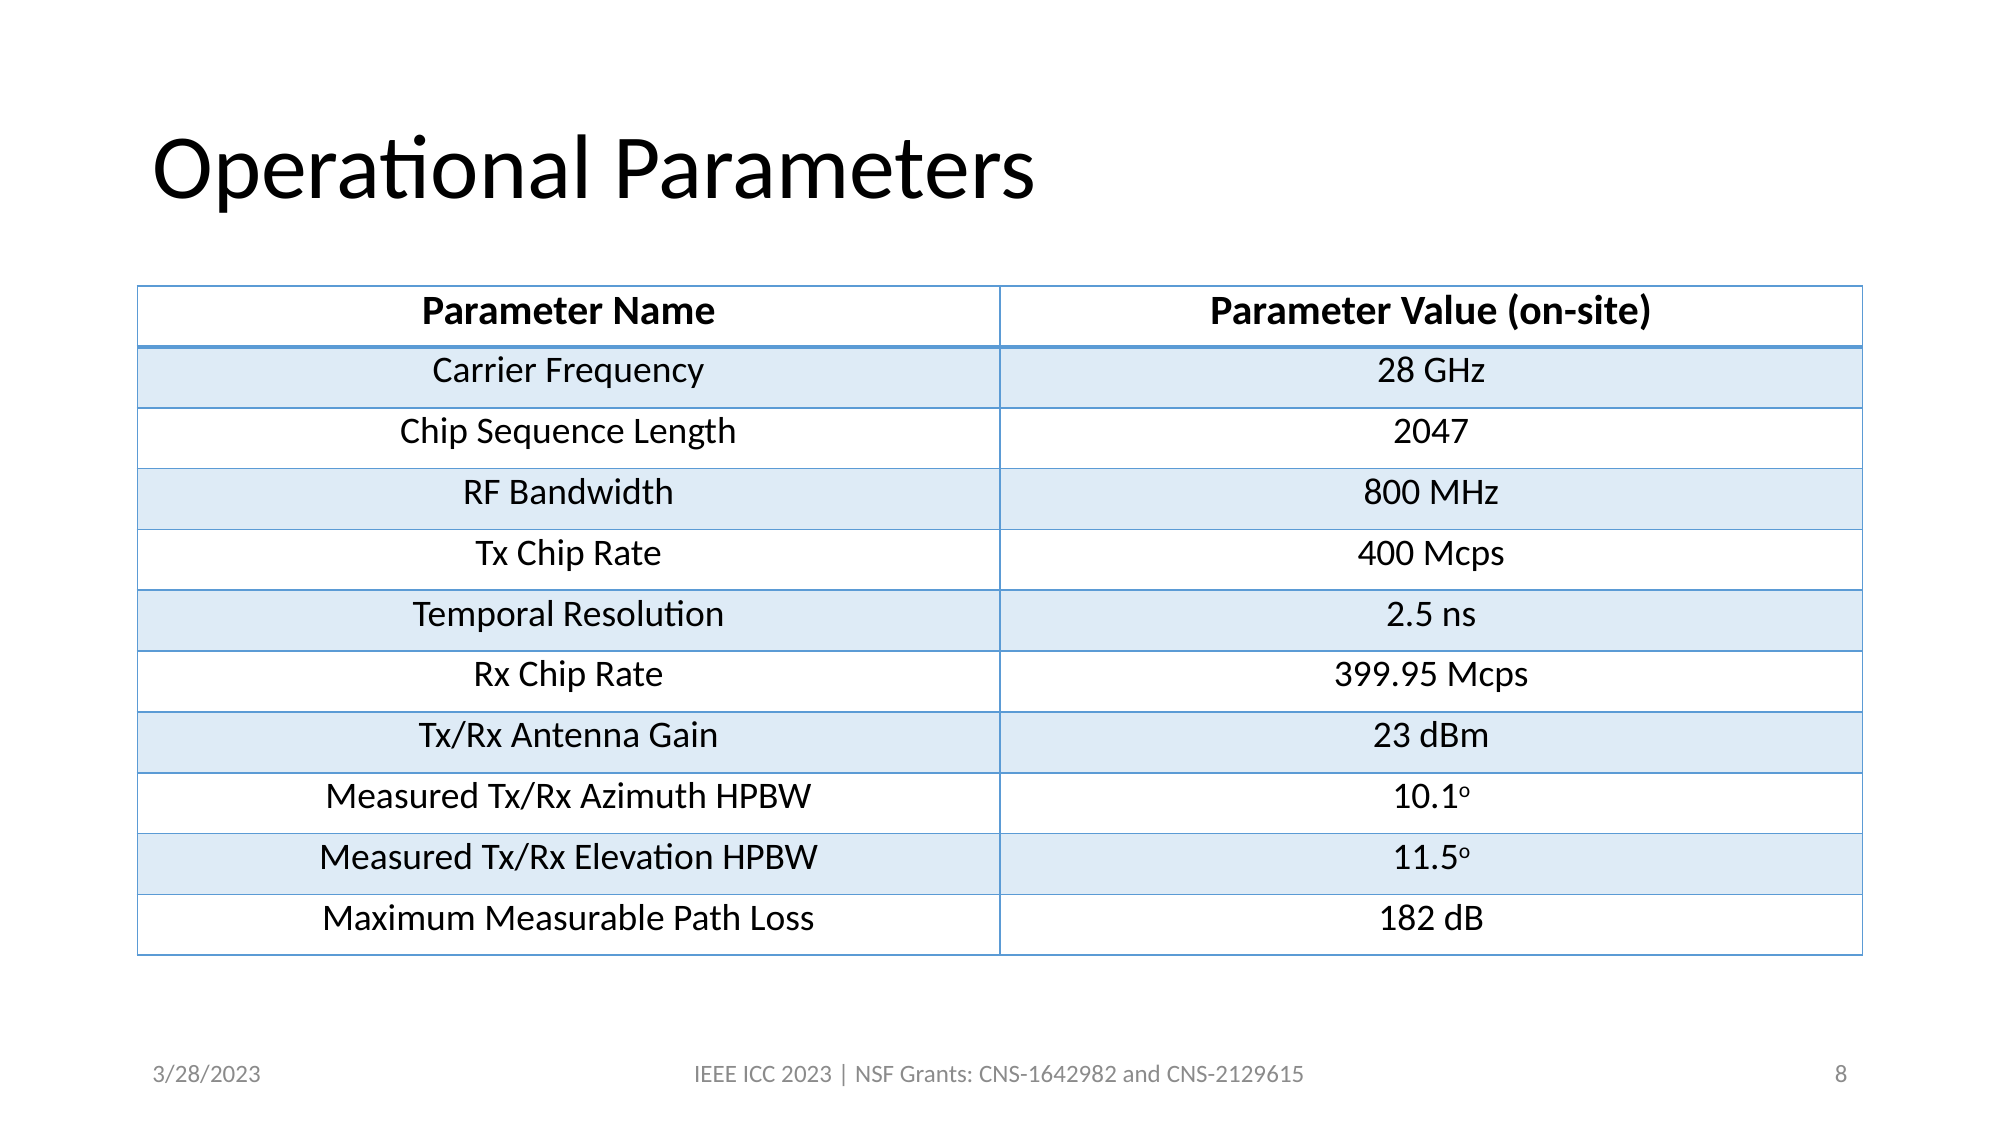

# Operational Parameters
| Parameter Name | Parameter Value (on-site) |
| --- | --- |
| Carrier Frequency | 28 GHz |
| Chip Sequence Length | 2047 |
| RF Bandwidth | 800 MHz |
| Tx Chip Rate | 400 Mcps |
| Temporal Resolution | 2.5 ns |
| Rx Chip Rate | 399.95 Mcps |
| Tx/Rx Antenna Gain | 23 dBm |
| Measured Tx/Rx Azimuth HPBW | 10.1o |
| Measured Tx/Rx Elevation HPBW | 11.5o |
| Maximum Measurable Path Loss | 182 dB |
3/28/2023
IEEE ICC 2023 | NSF Grants: CNS-1642982 and CNS-2129615
8